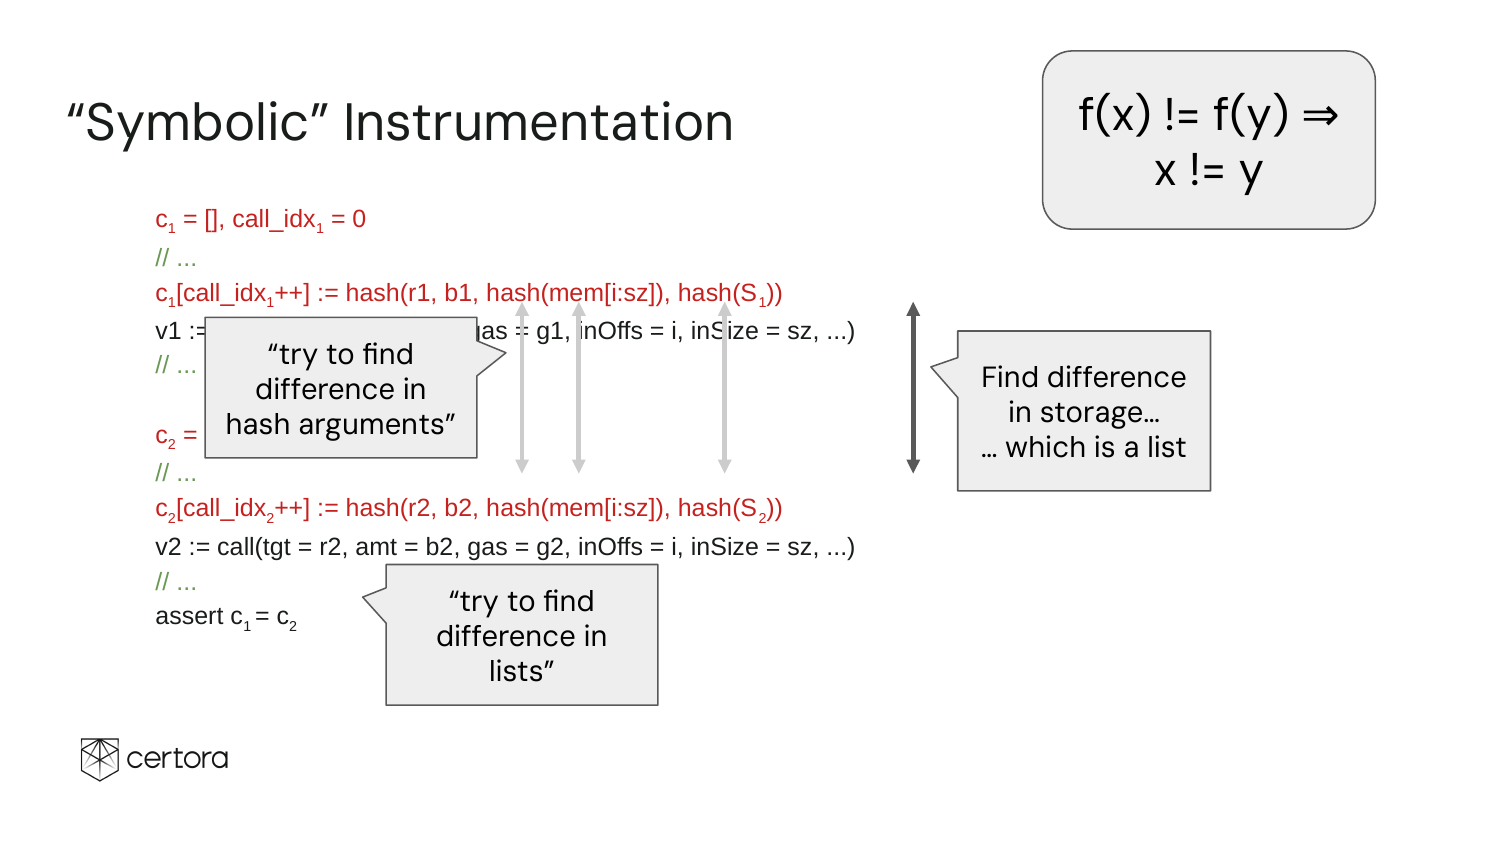

f(x) != f(y) ⇒
x != y
# “Symbolic” Instrumentation
c1 = [], call_idx1 = 0
// ...
c1[call_idx1++] := hash(r1, b1, hash(mem[i:sz]), hash(S1))
v1 := call(tgt = r1, amt = b1, gas = g1, inOffs = i, inSize = sz, ...)
// ...
c2 = [], call_idx2 = 0
// ...
c2[call_idx2++] := hash(r2, b2, hash(mem[i:sz]), hash(S2))
v2 := call(tgt = r2, amt = b2, gas = g2, inOffs = i, inSize = sz, ...)
// ...
assert c1 = c2
“try to find difference in hash arguments”
Find difference in storage…
… which is a list
“try to find difference in lists”